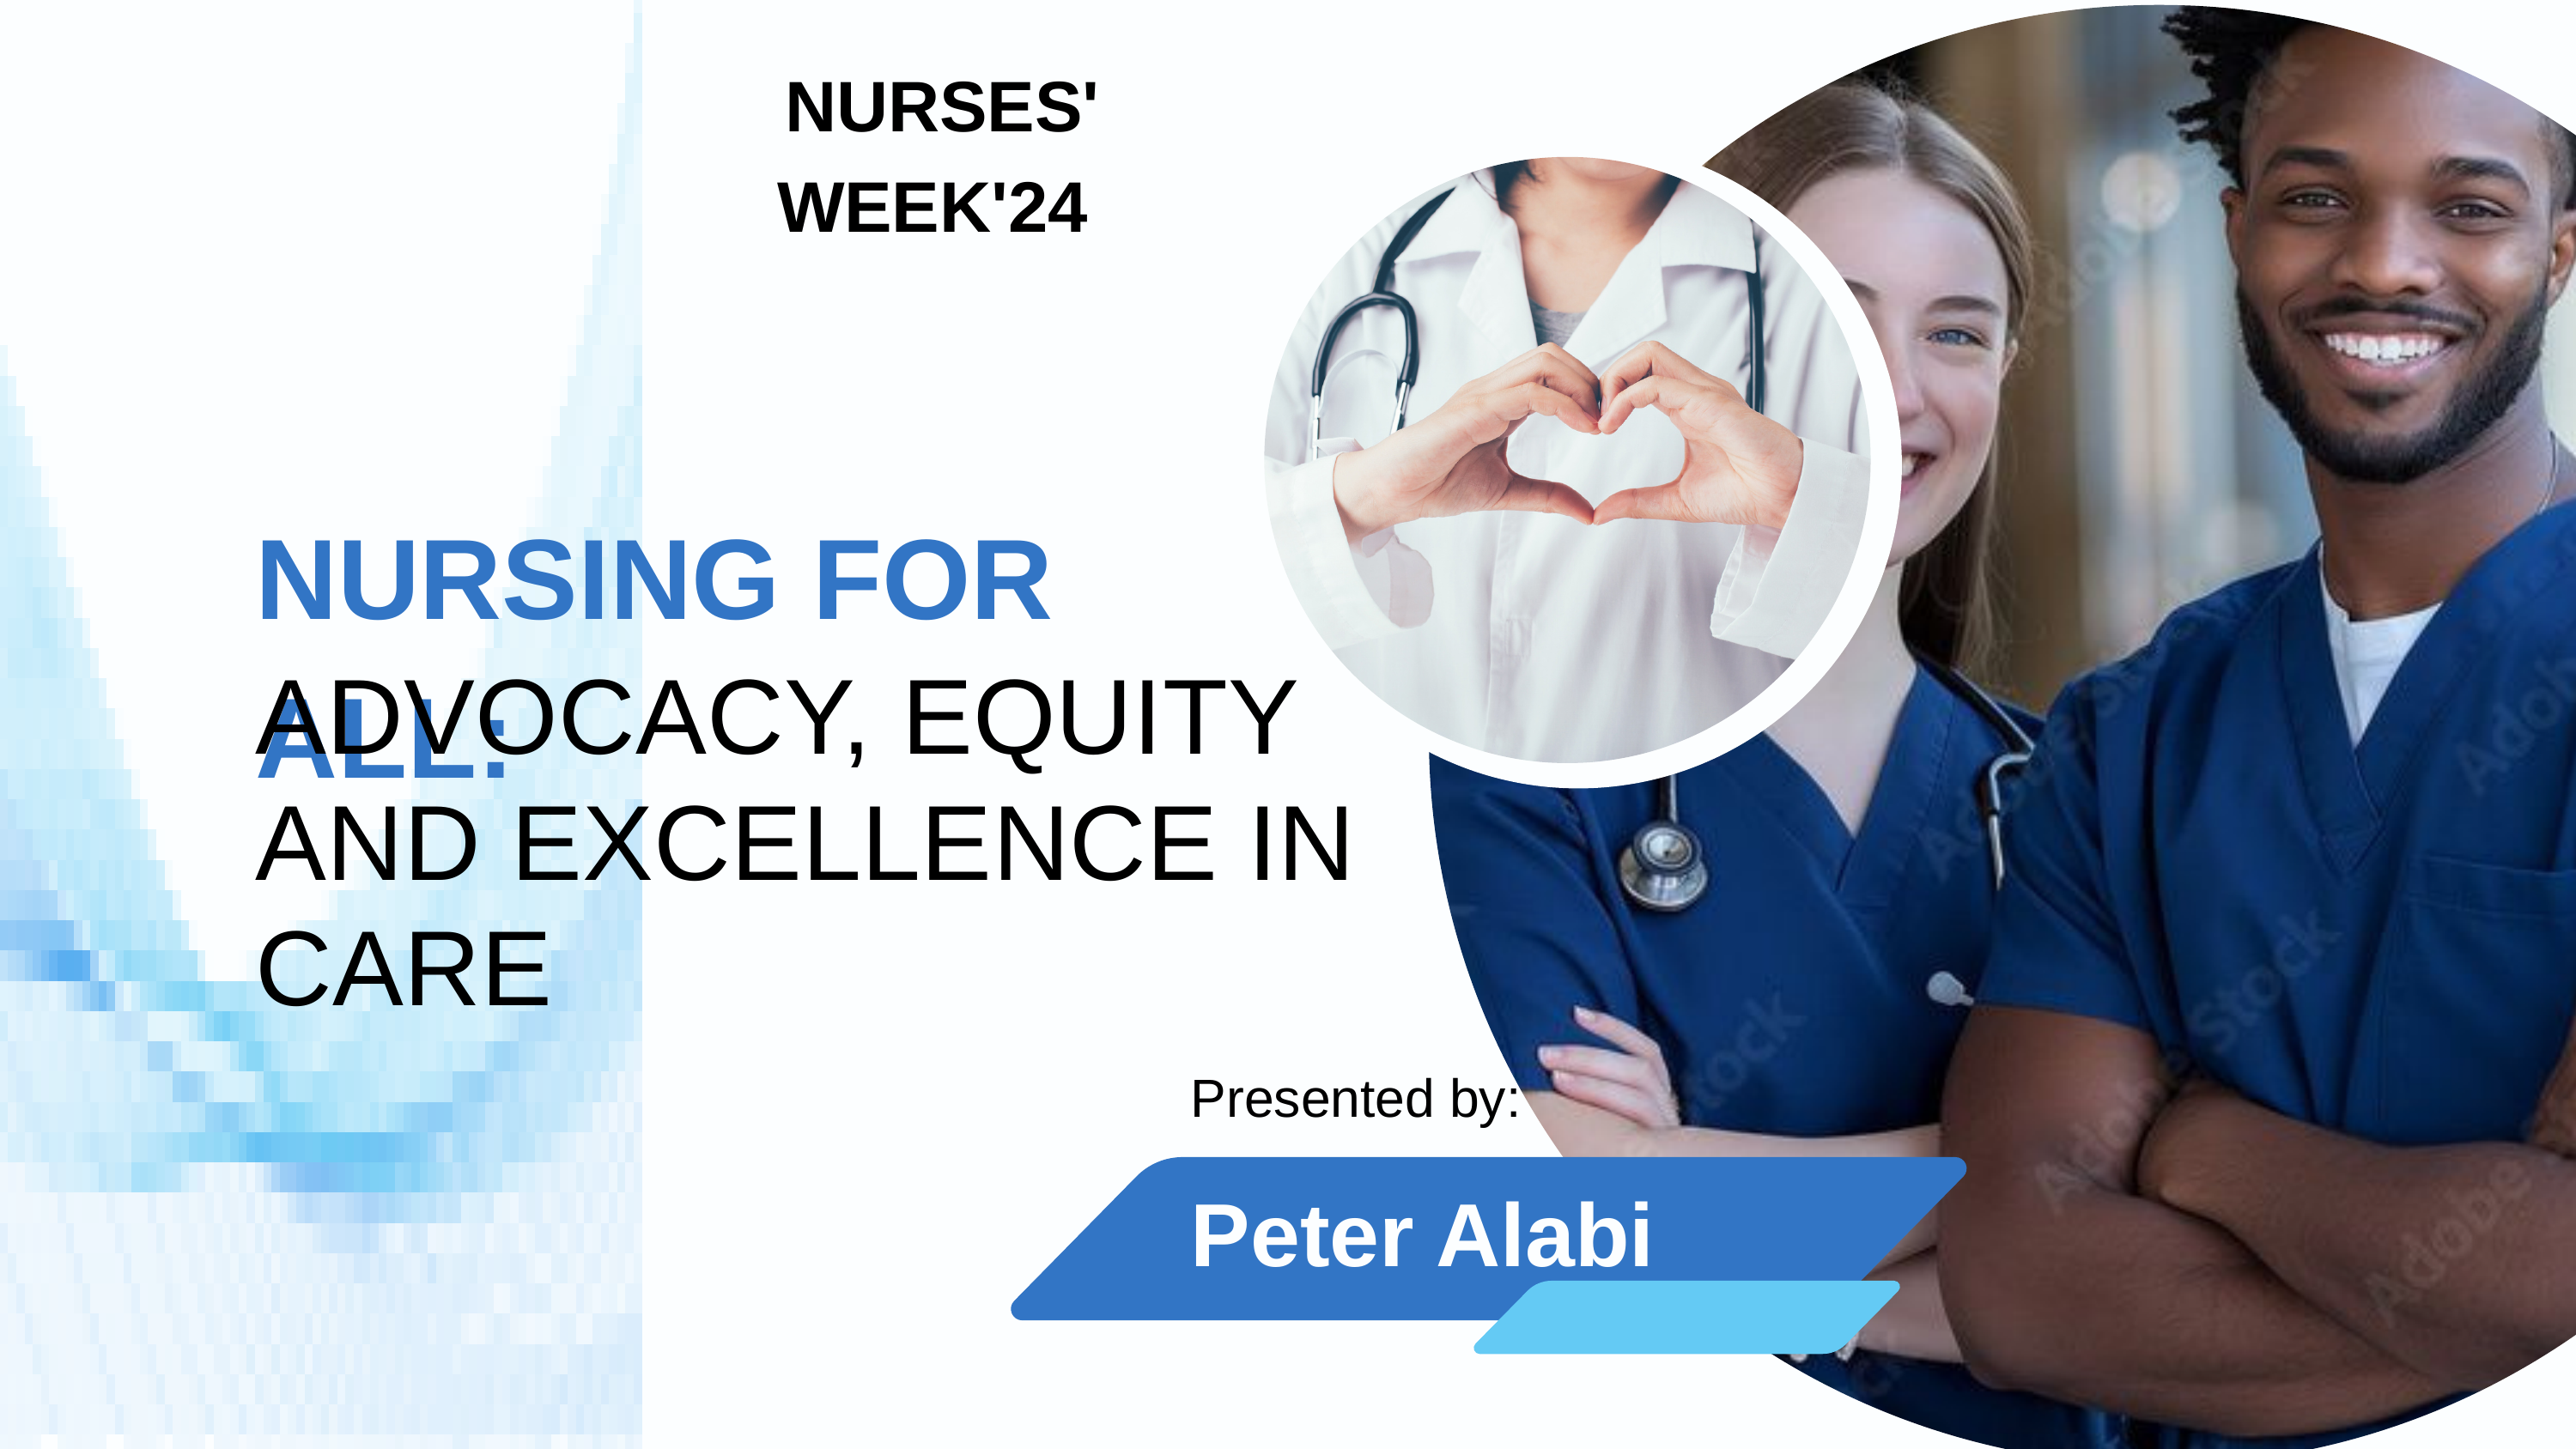

NURSES' WEEK'24

NURSING FOR ALL:
ADVOCACY, EQUITY AND EXCELLENCE IN CARE
Presented by:

Peter Alabi